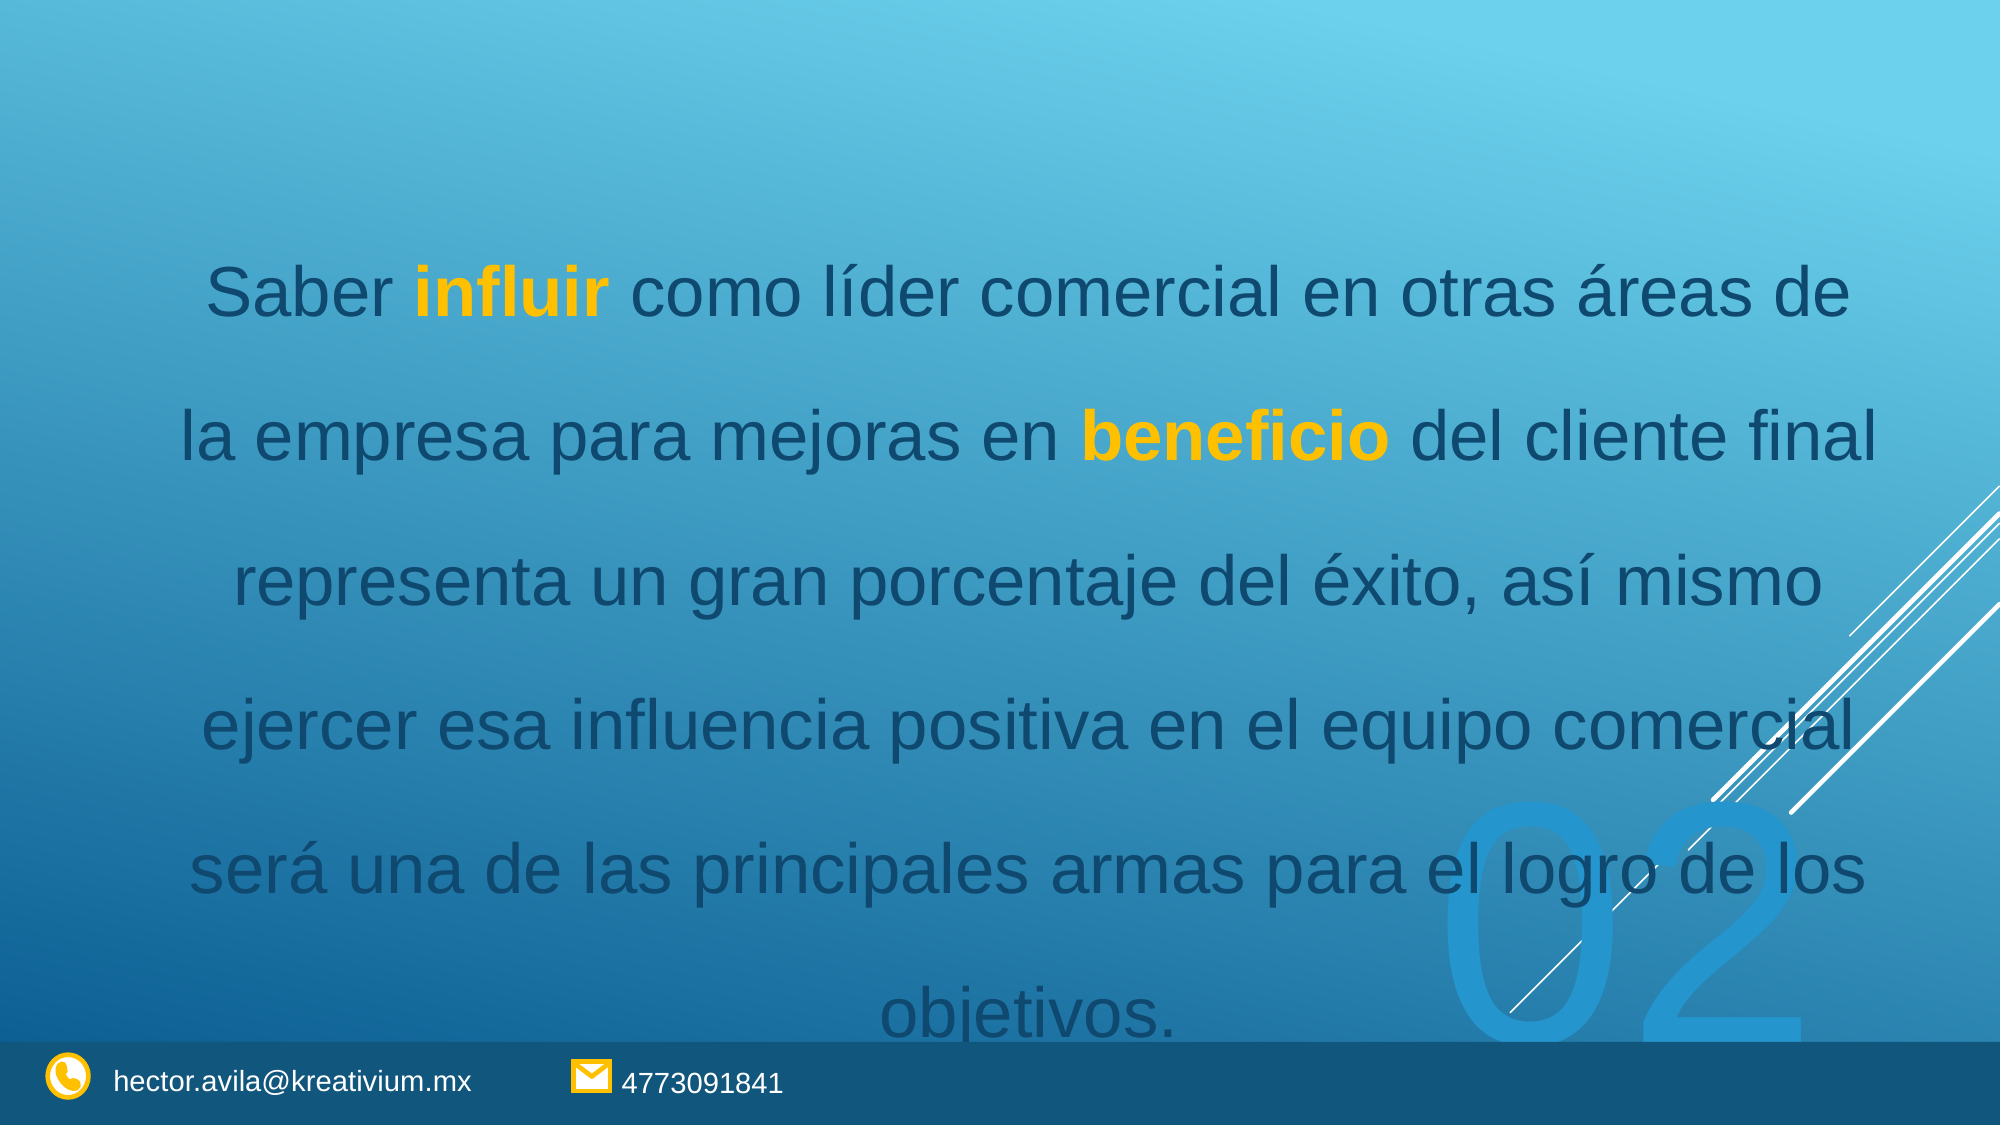

Saber influir como líder comercial en otras áreas de la empresa para mejoras en beneficio del cliente final representa un gran porcentaje del éxito, así mismo ejercer esa influencia positiva en el equipo comercial será una de las principales armas para el logro de los objetivos.

02

hector.avila@kreativium.mx
4773091841